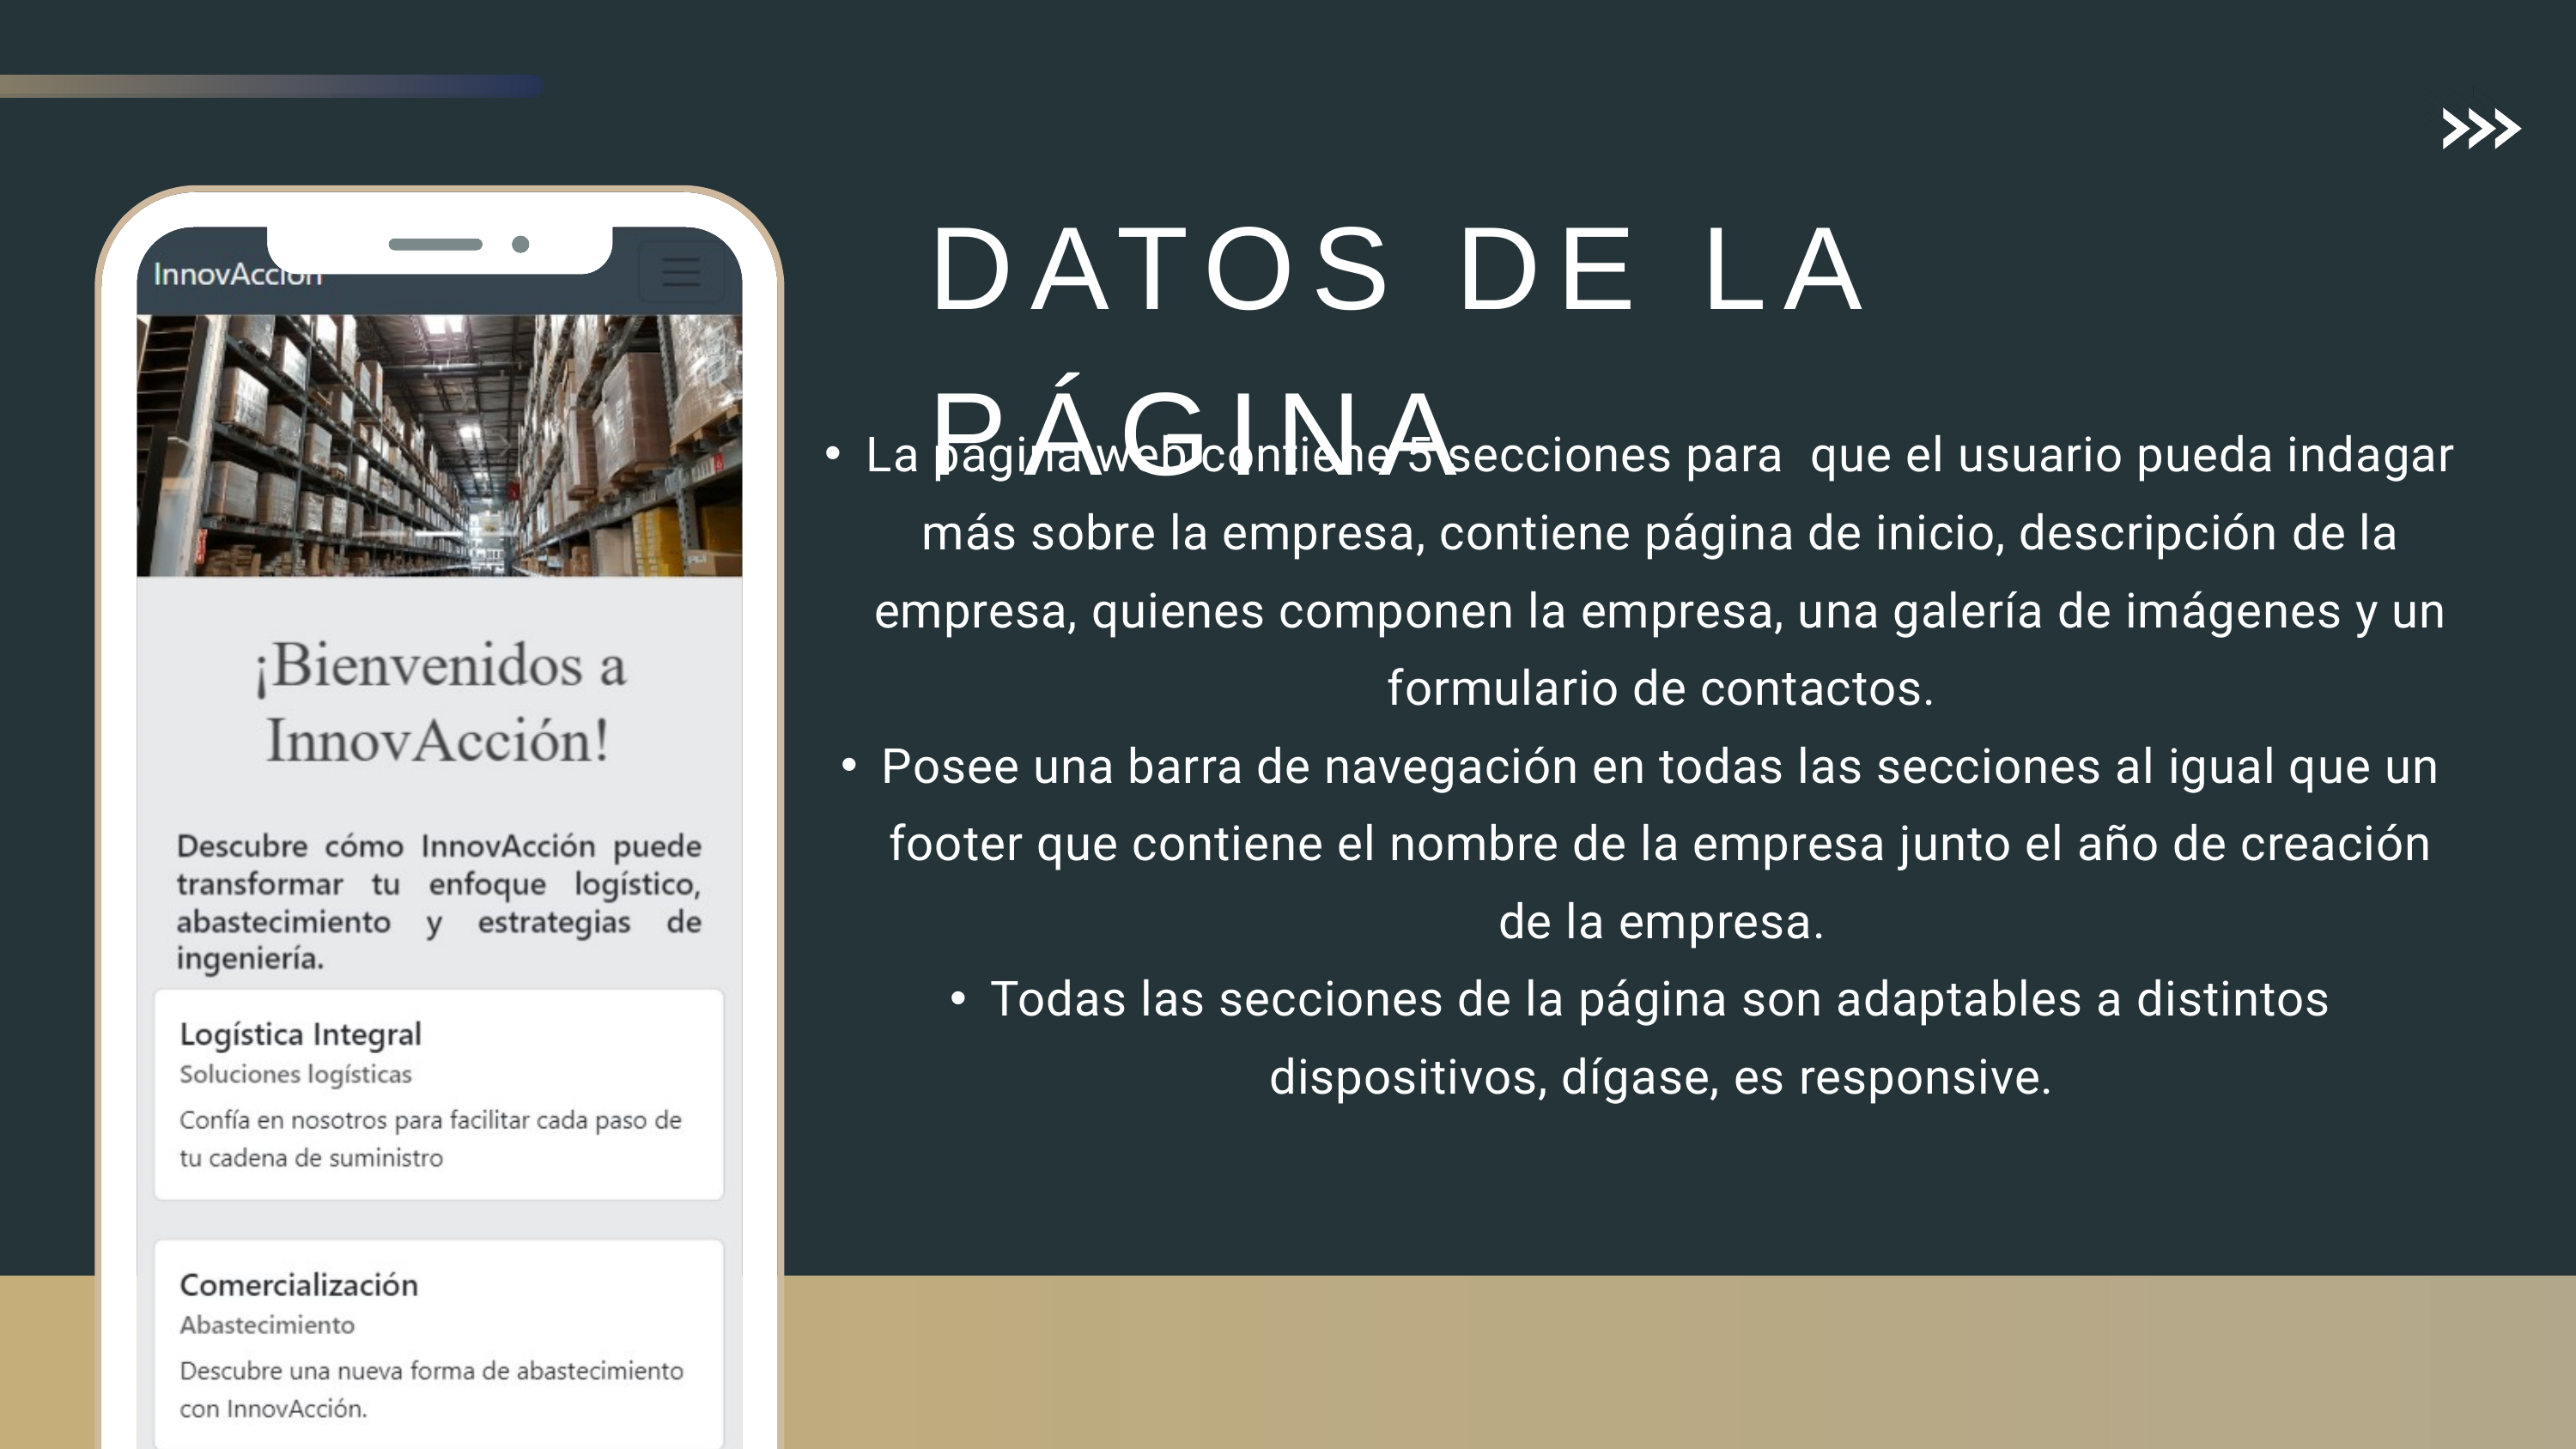

DATOS DE LA PÁGINA

La página web contiene 5 secciones para  que el usuario pueda indagar más sobre la empresa, contiene página de inicio, descripción de la empresa, quienes componen la empresa, una galería de imágenes y un formulario de contactos.
Posee una barra de navegación en todas las secciones al igual que un footer que contiene el nombre de la empresa junto el año de creación de la empresa.
Todas las secciones de la página son adaptables a distintos dispositivos, dígase, es responsive.